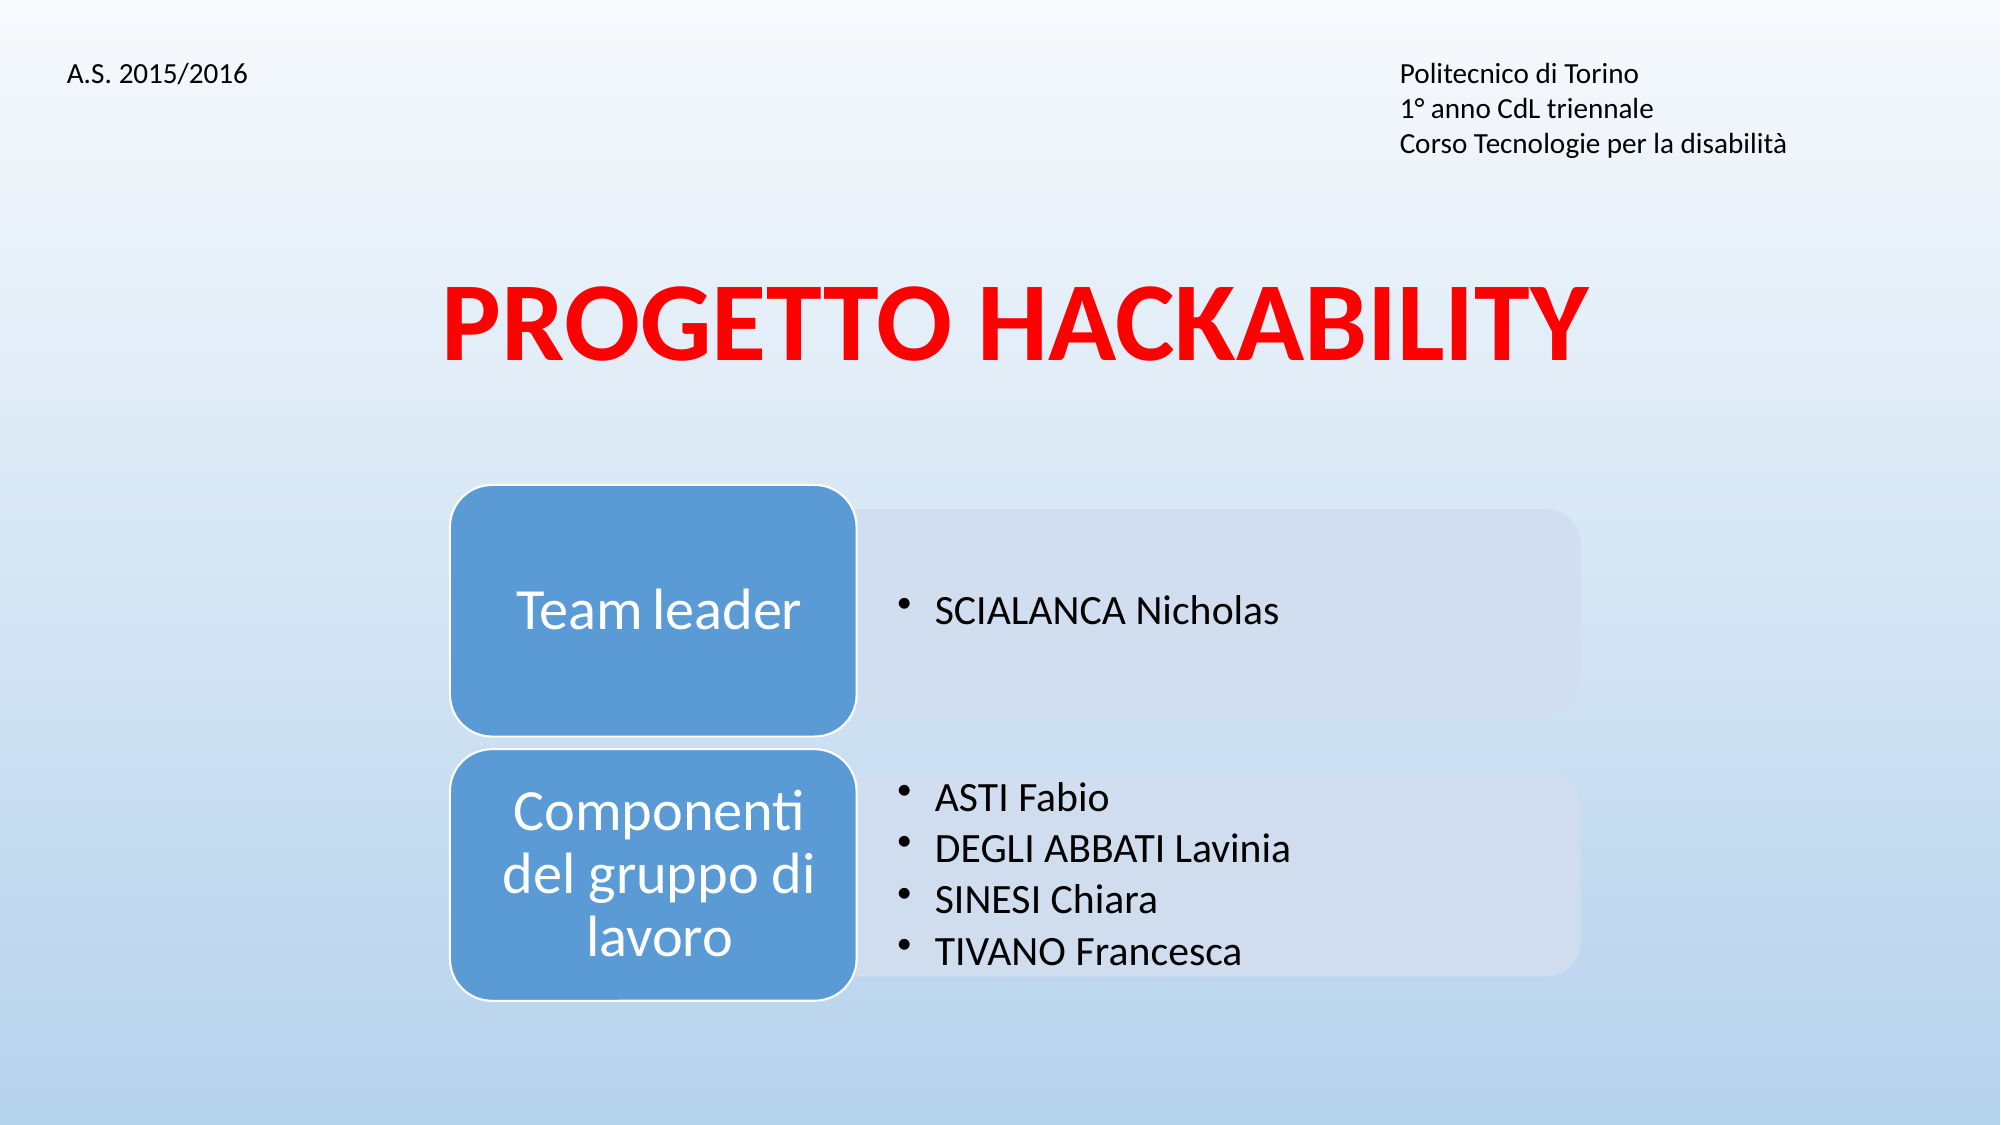

A.S. 2015/2016
Politecnico di Torino
1° anno CdL triennale
Corso Tecnologie per la disabilità
PROGETTO HACKABILITY
SCIALANCA Nicholas
Team leader
ASTI Fabio
DEGLI ABBATI Lavinia
SINESI Chiara
TIVANO Francesca
Componenti del gruppo di lavoro